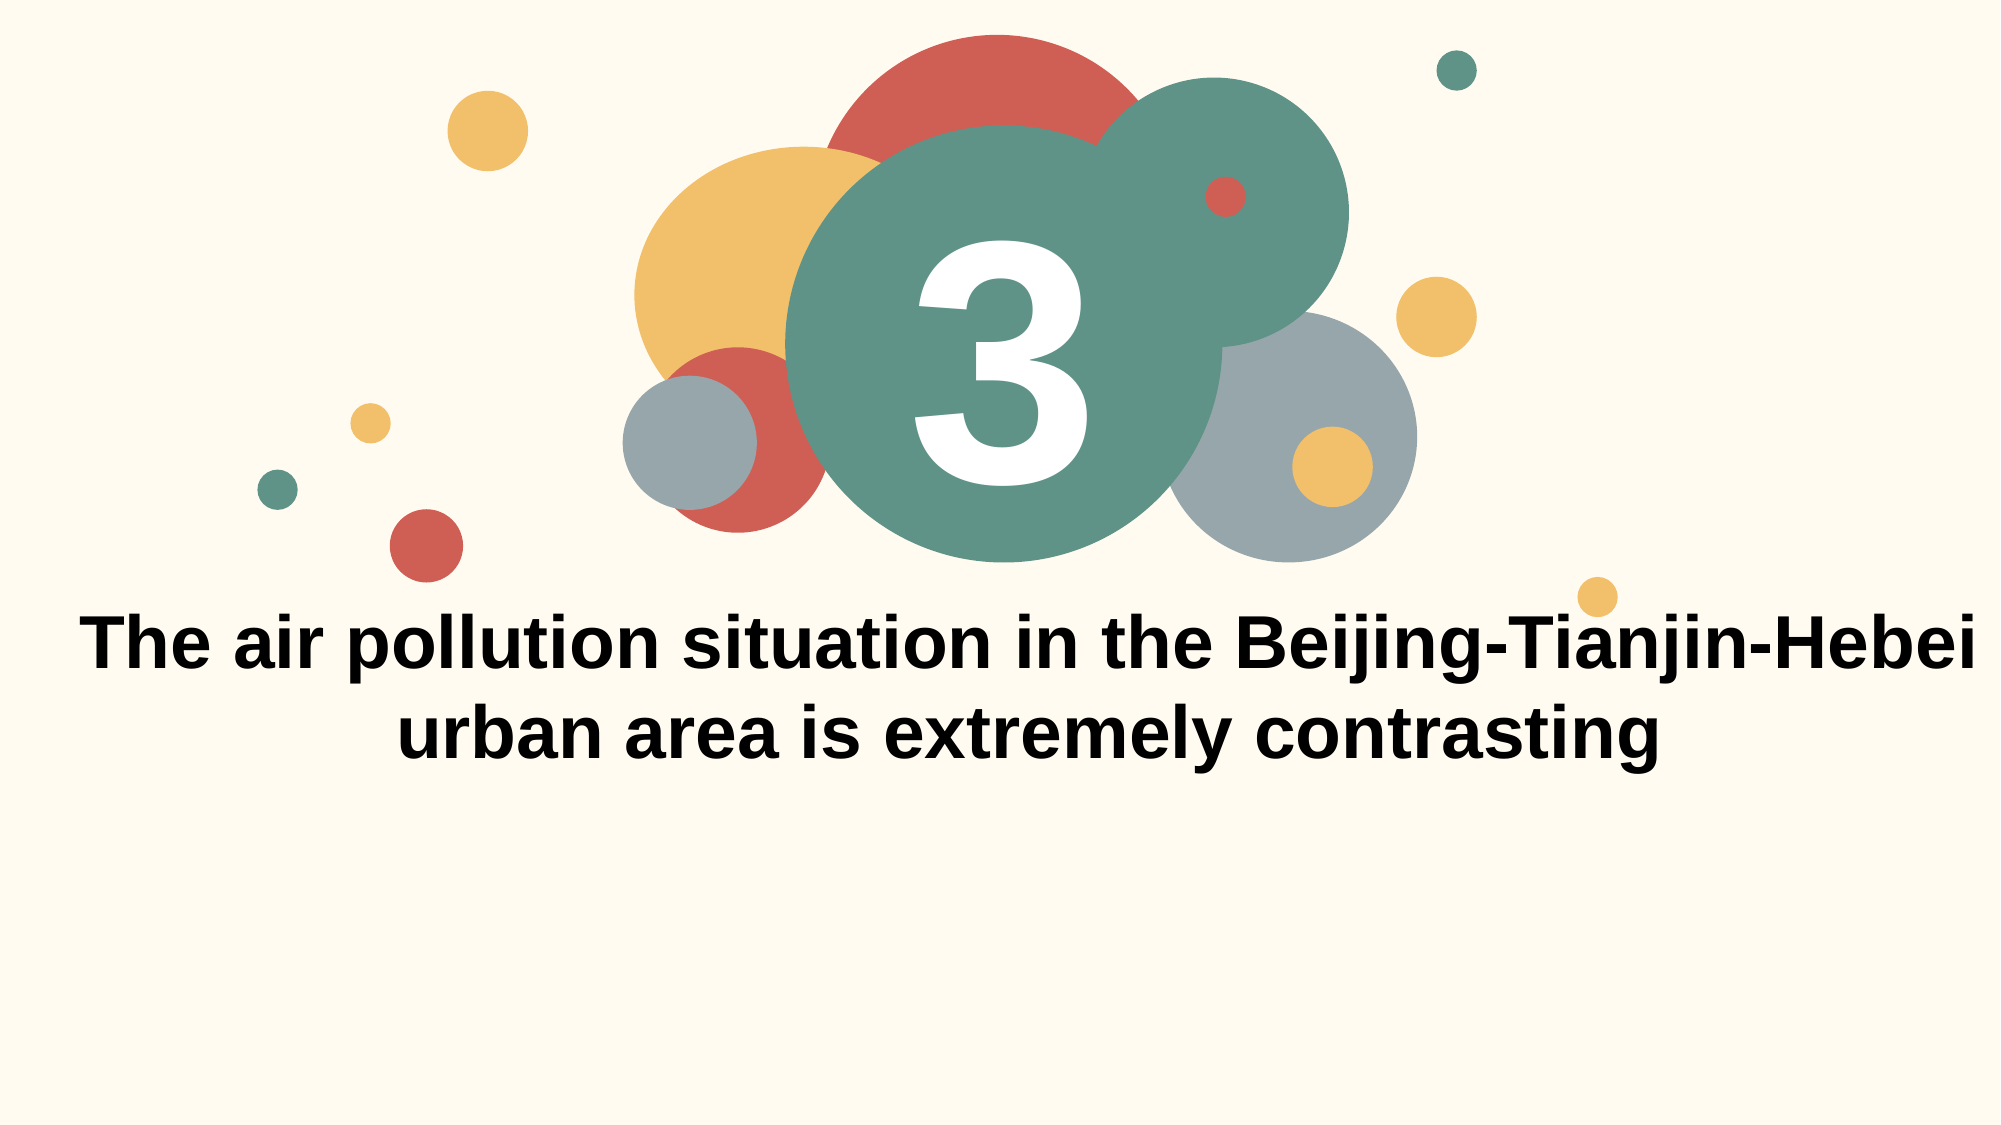

3

The air pollution situation in the Beijing-Tianjin-Hebei urban area is extremely contrasting